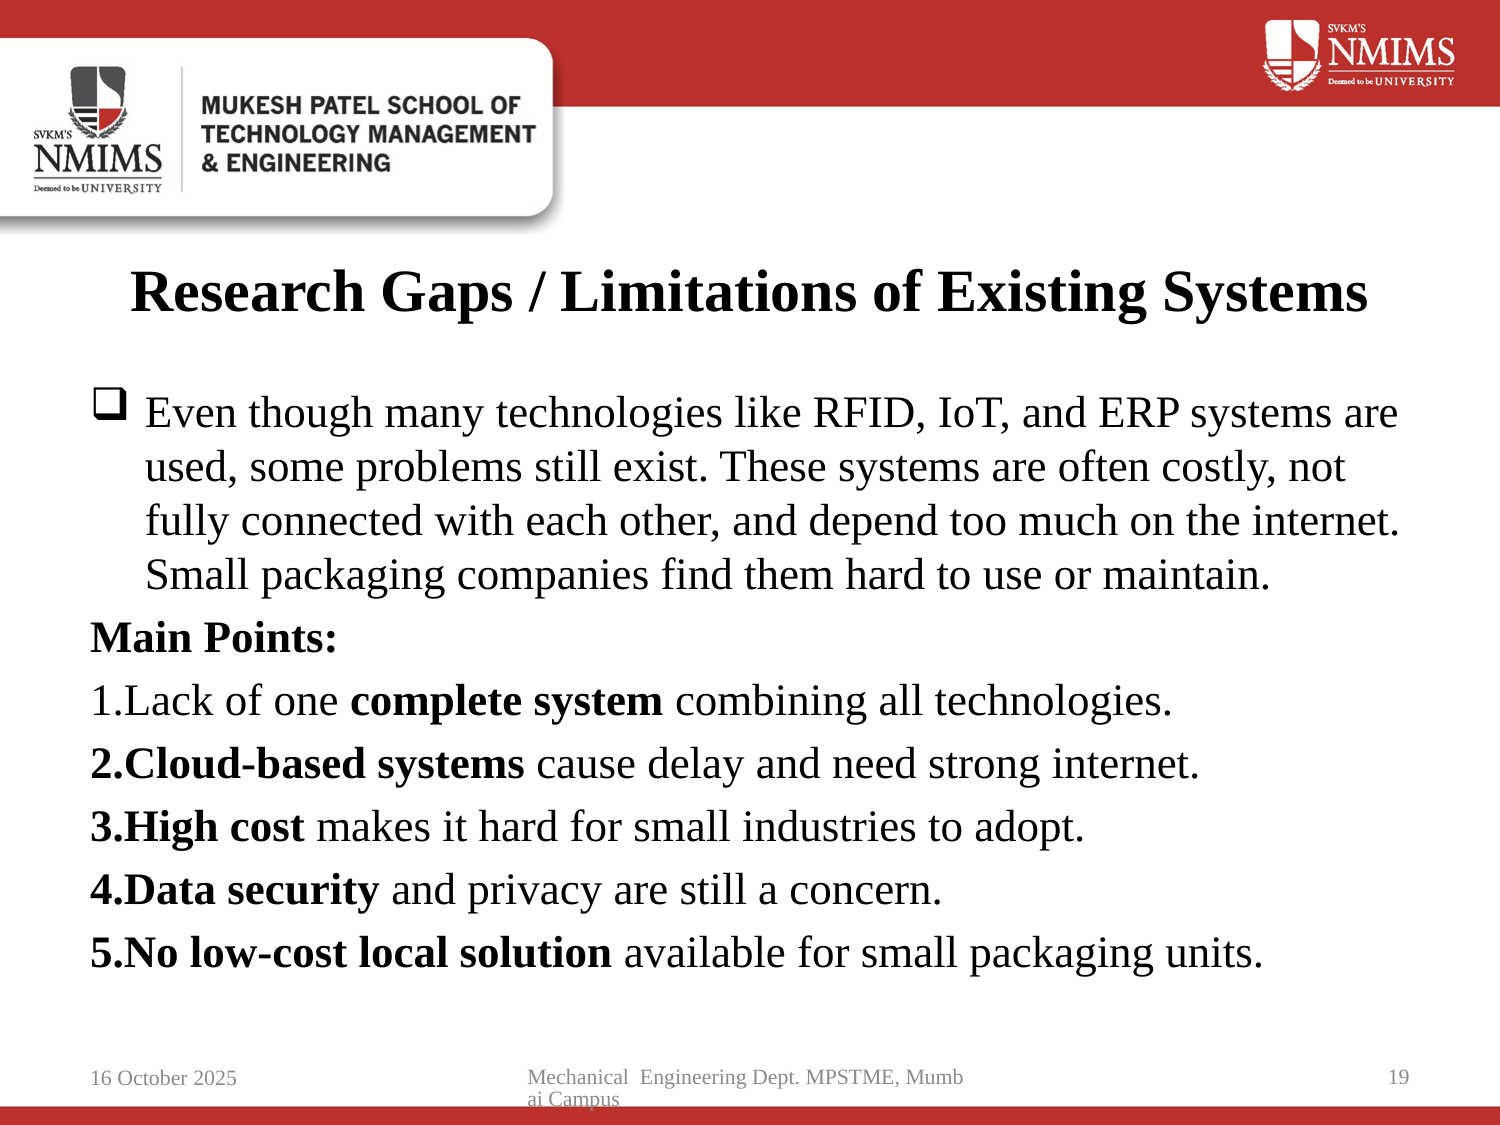

# Research Gaps / Limitations of Existing Systems
Even though many technologies like RFID, IoT, and ERP systems are used, some problems still exist. These systems are often costly, not fully connected with each other, and depend too much on the internet. Small packaging companies find them hard to use or maintain.
Main Points:
1.Lack of one complete system combining all technologies.
2.Cloud-based systems cause delay and need strong internet.
3.High cost makes it hard for small industries to adopt.
4.Data security and privacy are still a concern.
5.No low-cost local solution available for small packaging units.

Mechanical  Engineering Dept. MPSTME, Mumbai Campus
19
16 October 2025